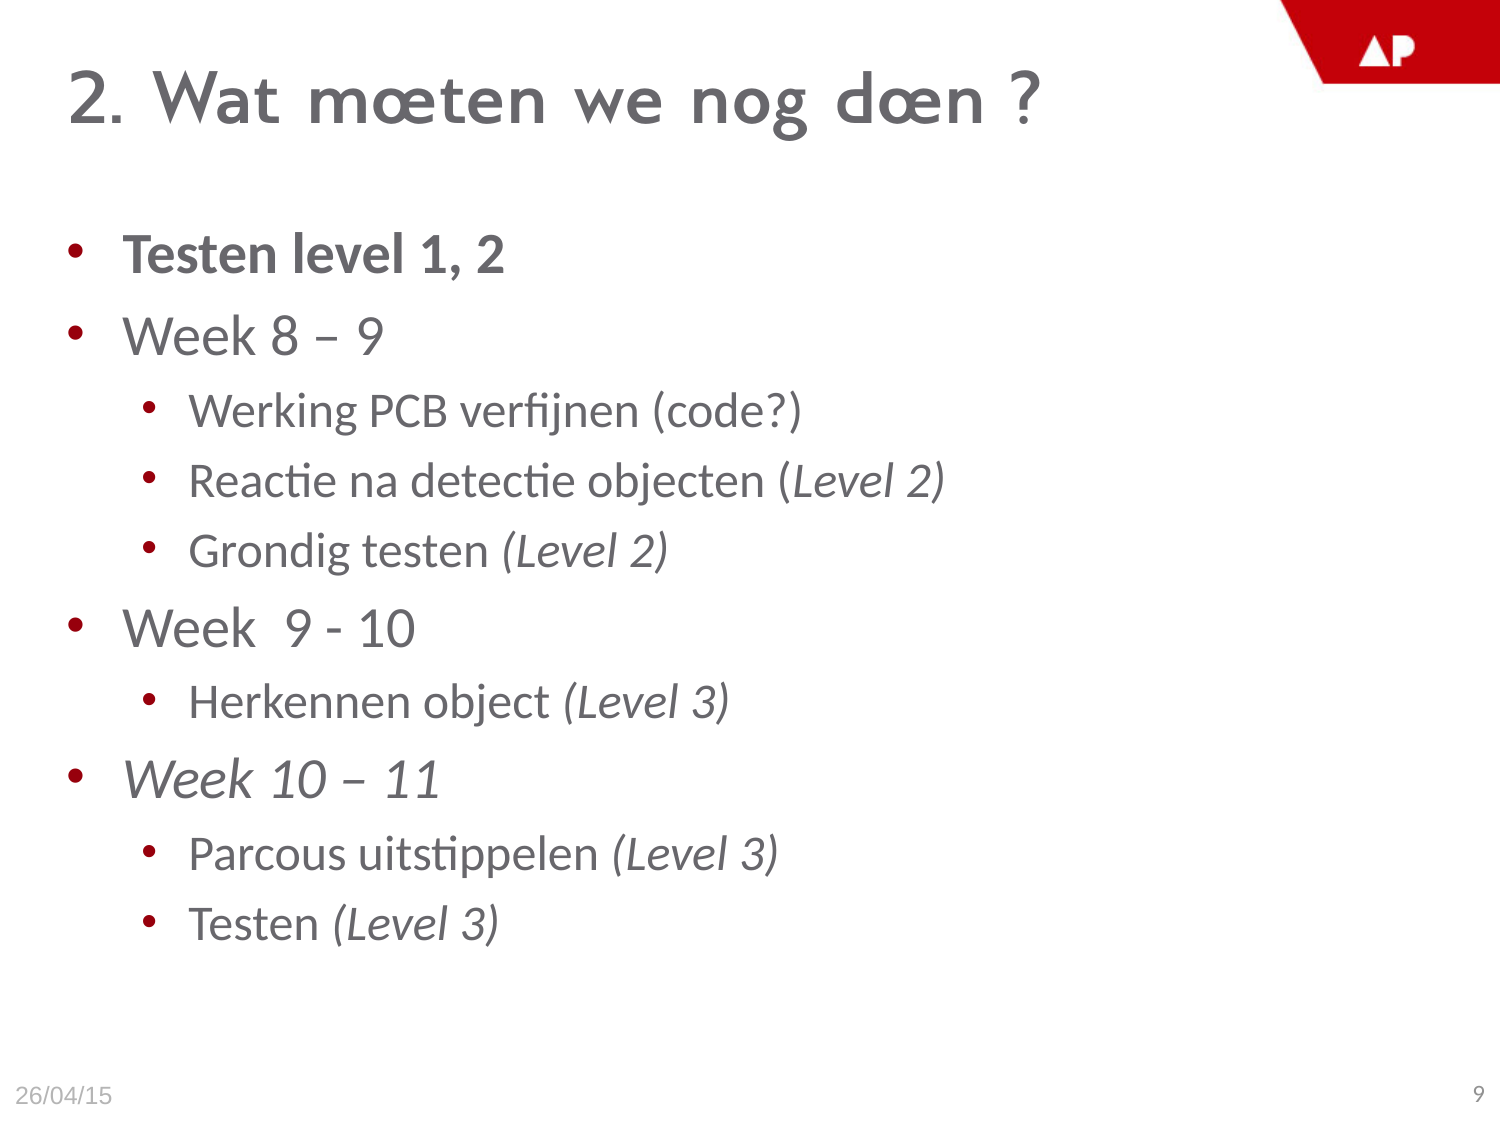

# 2. Wat moeten we nog doen ?
Testen level 1, 2
Week 8 – 9
Werking PCB verfijnen (code?)
Reactie na detectie objecten (Level 2)
Grondig testen (Level 2)
Week  9 - 10
Herkennen object (Level 3)
Week 10 – 11
Parcous uitstippelen (Level 3)
Testen (Level 3)

9
26/04/15